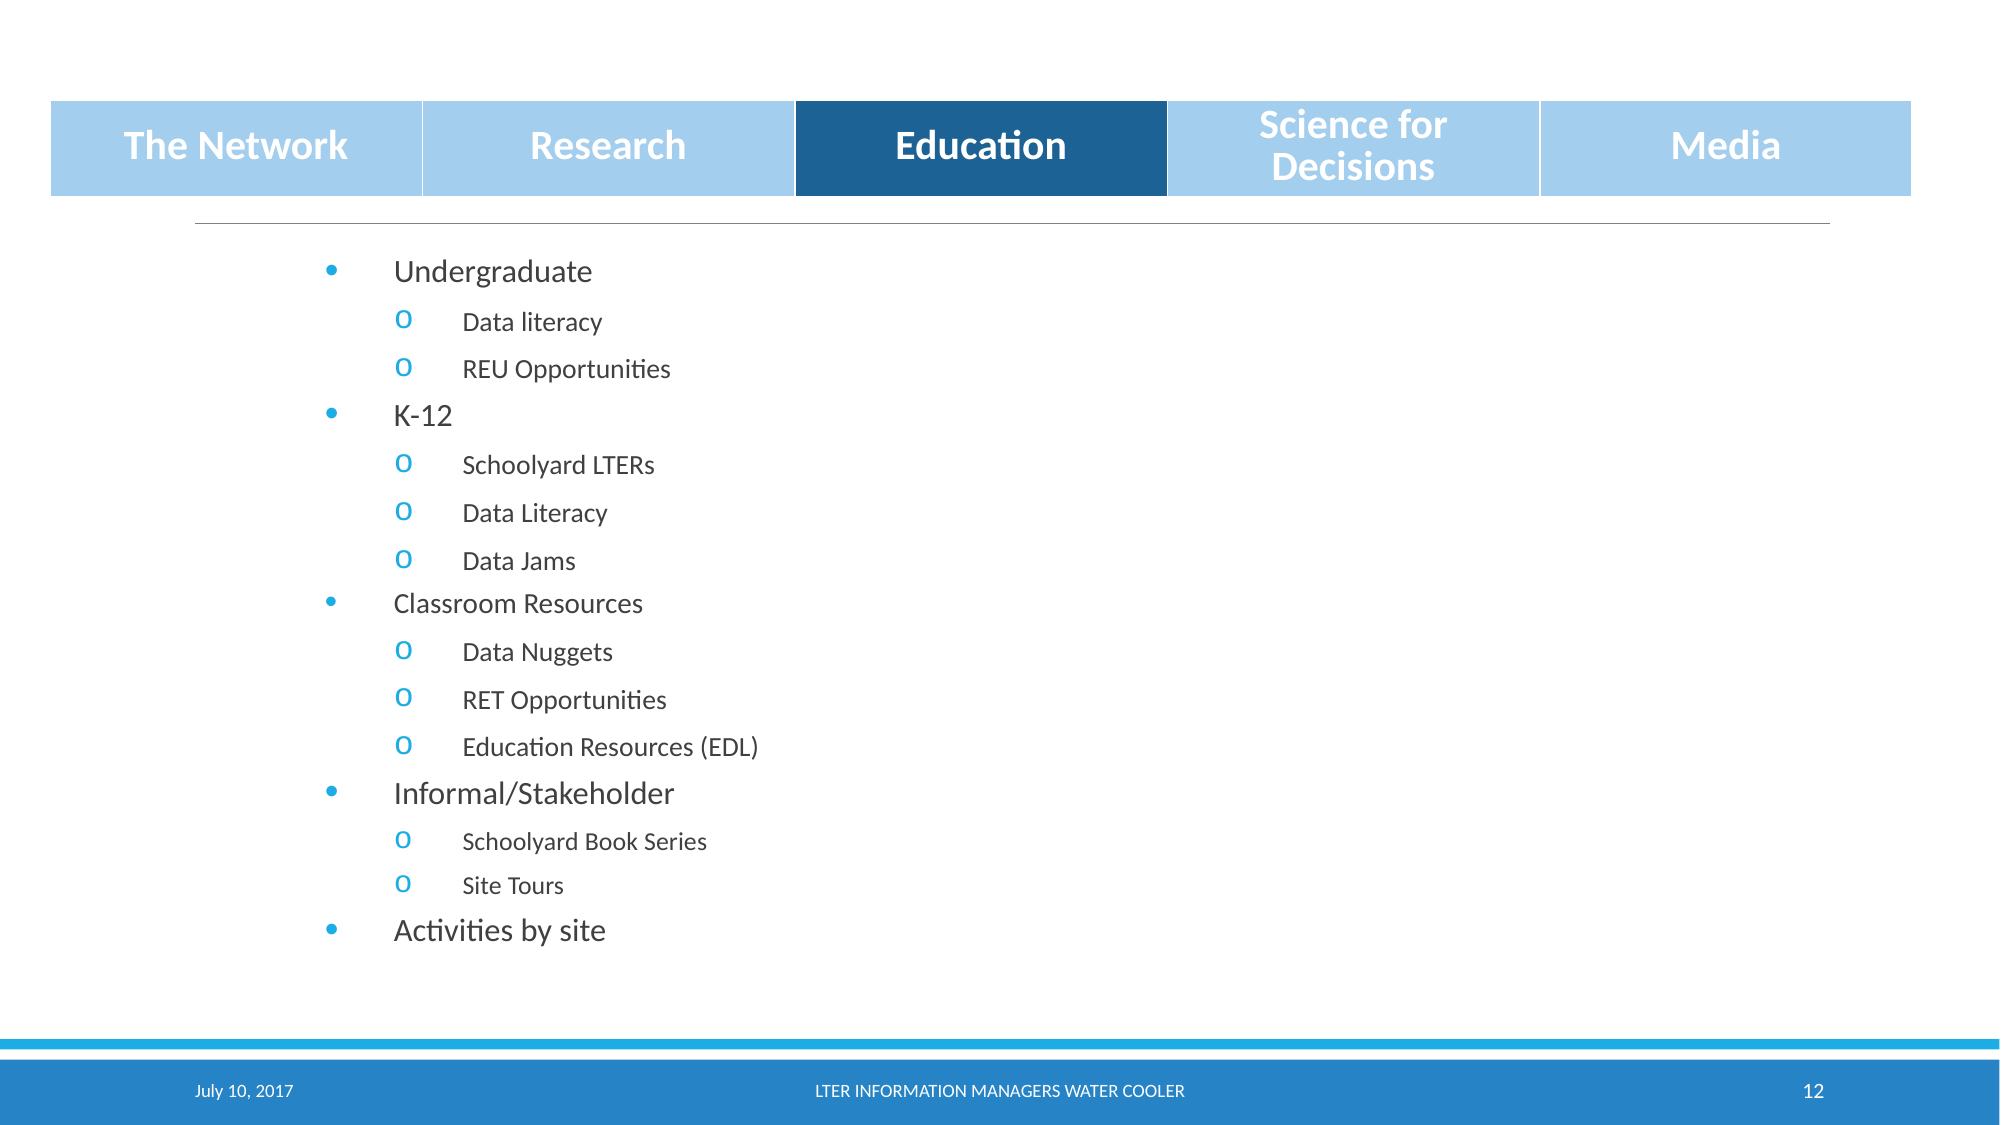

#
| The Network | Research | Education | Science for Decisions | Media |
| --- | --- | --- | --- | --- |
Undergraduate
Data literacy
REU Opportunities
K-12
Schoolyard LTERs
Data Literacy
Data Jams
Classroom Resources
Data Nuggets
RET Opportunities
Education Resources (EDL)
Informal/Stakeholder
Schoolyard Book Series
Site Tours
Activities by site

July 10, 2017
LTER Information Managers Water Cooler
12